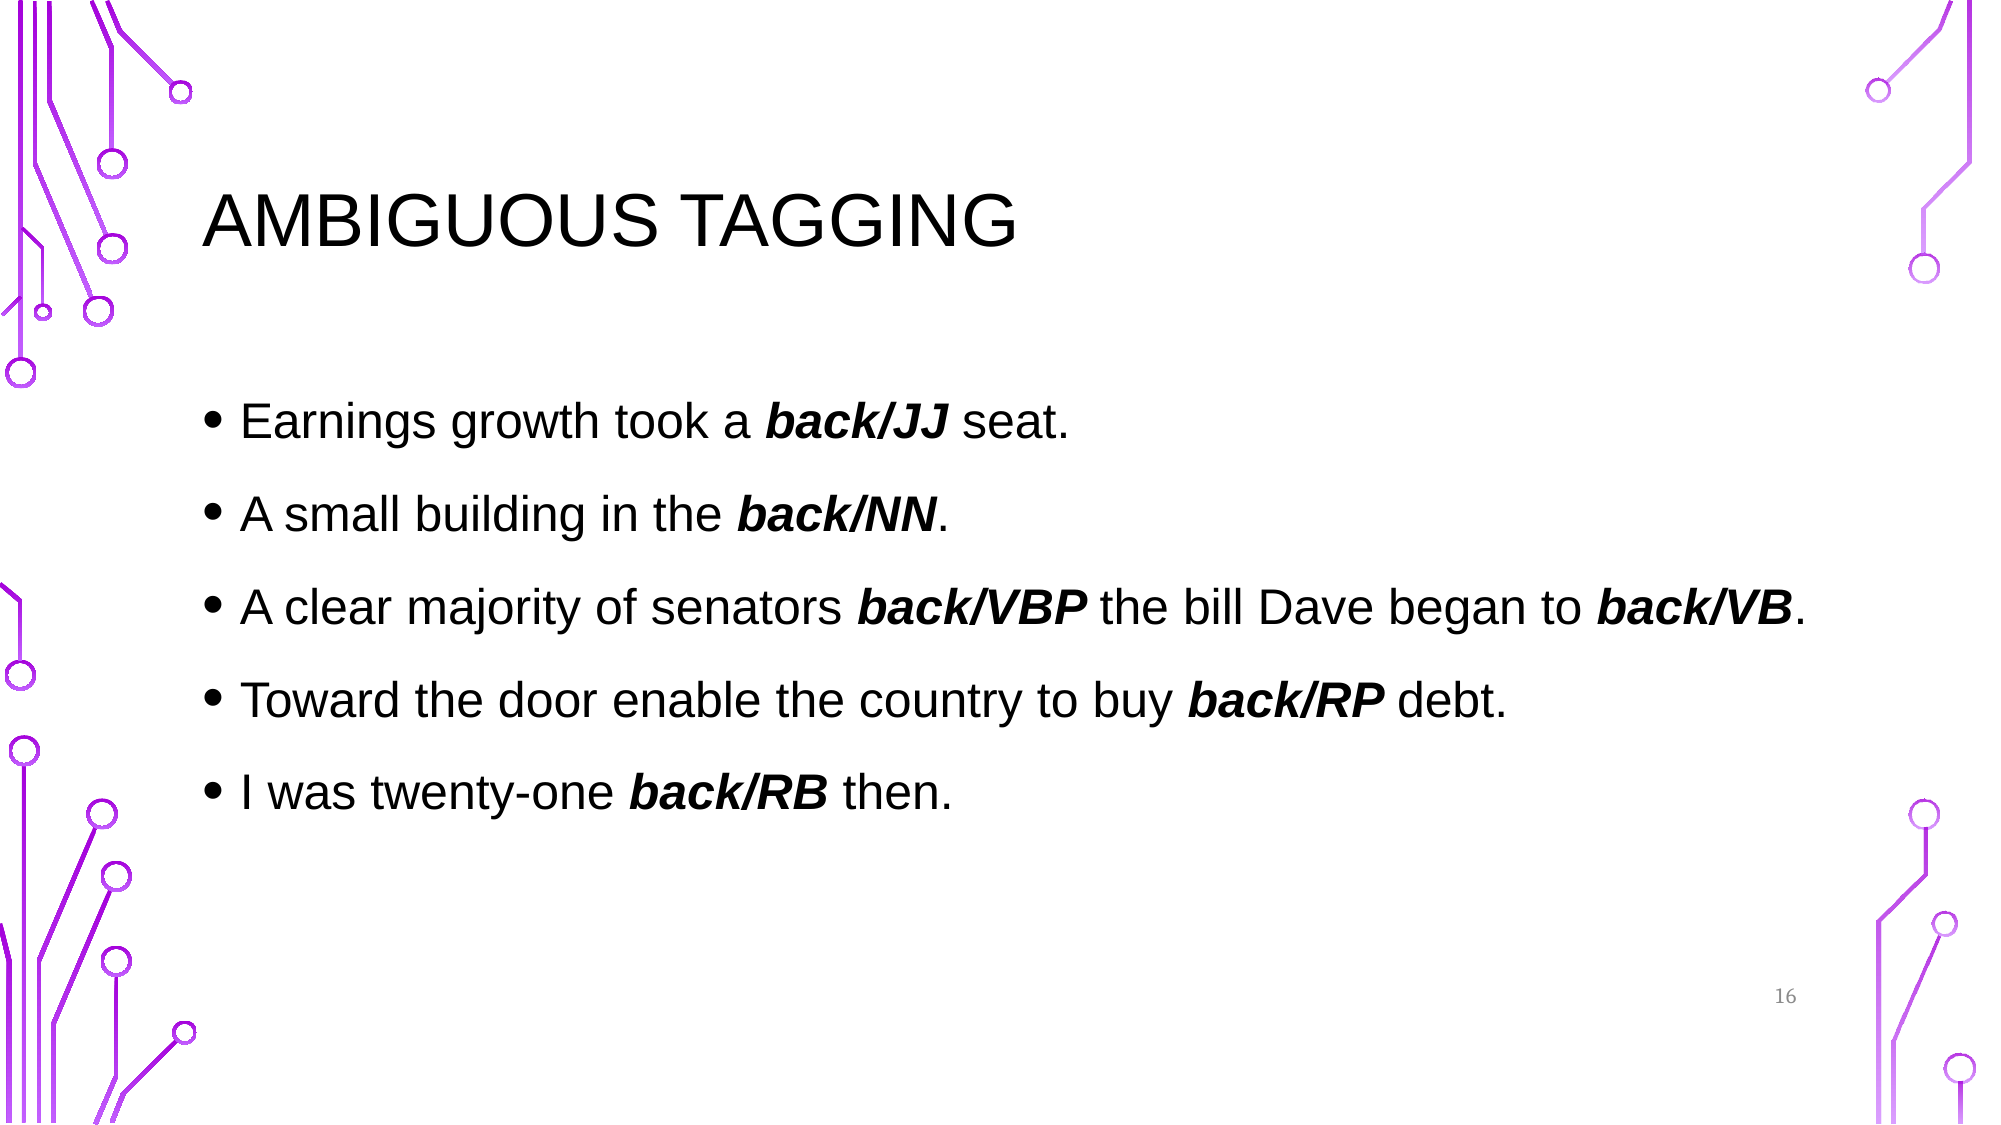

# Ambiguous Tagging
Earnings growth took a back/JJ seat.
A small building in the back/NN.
A clear majority of senators back/VBP the bill Dave began to back/VB.
Toward the door enable the country to buy back/RP debt.
I was twenty-one back/RB then.
16